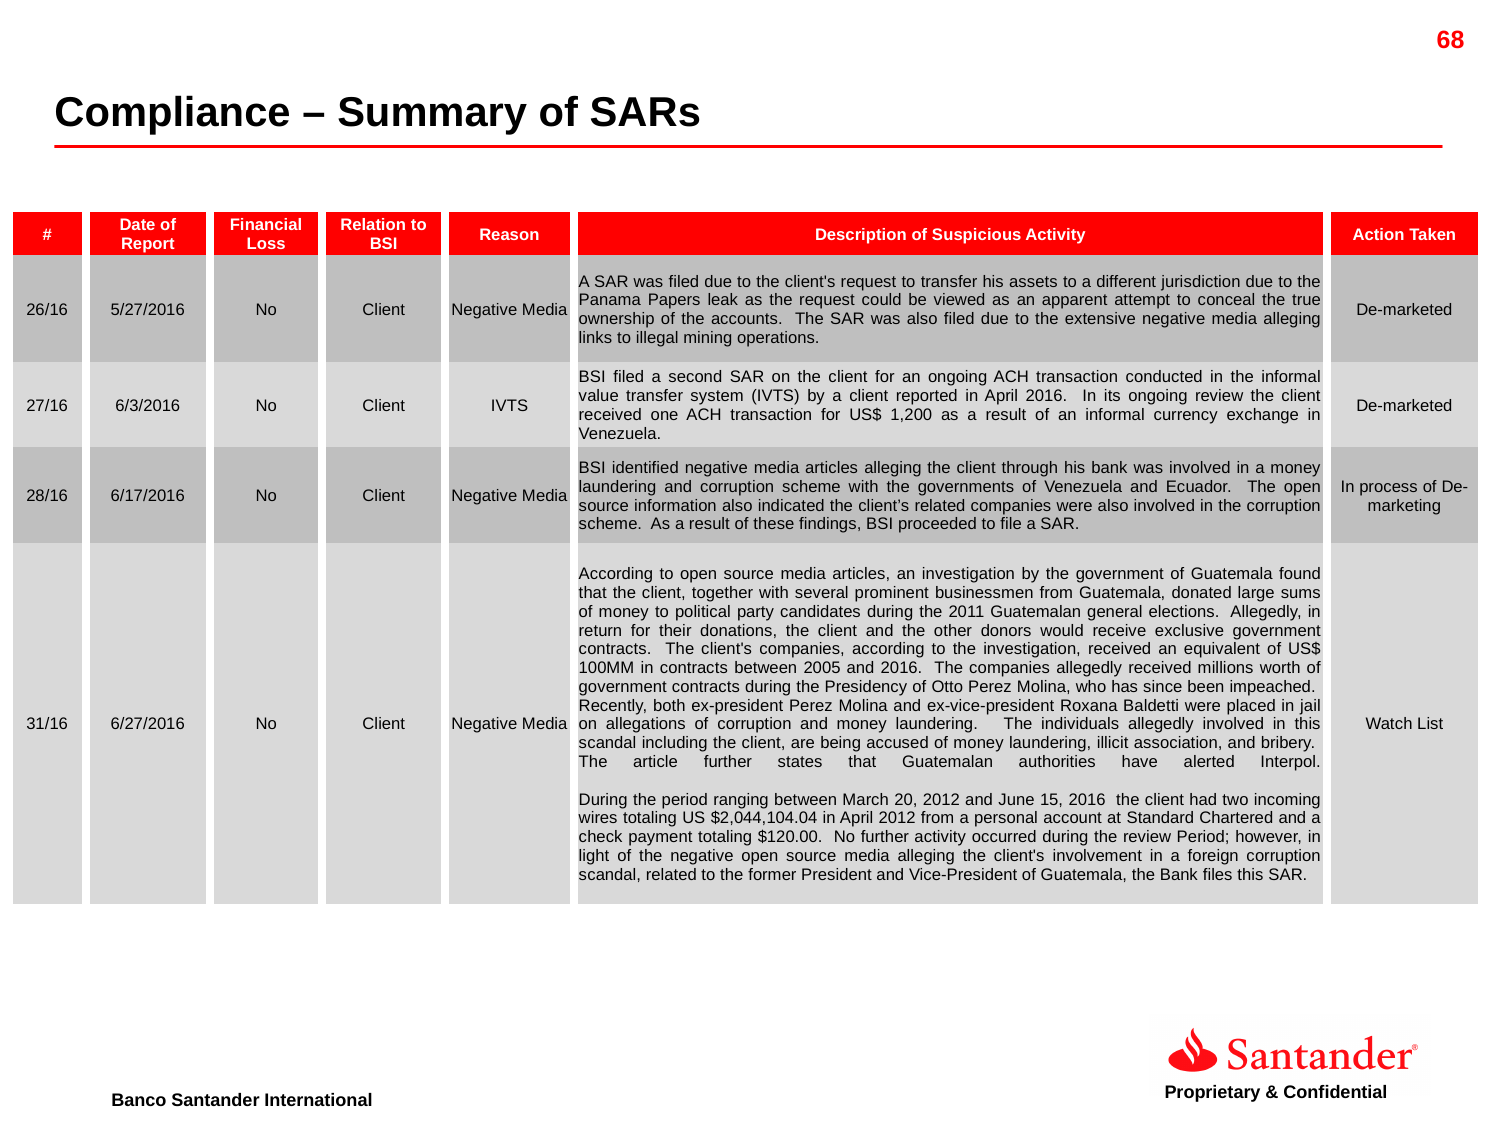

Compliance – Summary of SARs
| # |  | Date of Report |  | Financial Loss |  | Relation to BSI |  | Reason |  | Description of Suspicious Activity |  | Action Taken |
| --- | --- | --- | --- | --- | --- | --- | --- | --- | --- | --- | --- | --- |
| 26/16 |  | 5/27/2016 |  | No |  | Client |  | Negative Media |  | A SAR was filed due to the client's request to transfer his assets to a different jurisdiction due to the Panama Papers leak as the request could be viewed as an apparent attempt to conceal the true ownership of the accounts. The SAR was also filed due to the extensive negative media alleging links to illegal mining operations. |  | De-marketed |
| 27/16 |  | 6/3/2016 |  | No |  | Client |  | IVTS |  | BSI filed a second SAR on the client for an ongoing ACH transaction conducted in the informal value transfer system (IVTS) by a client reported in April 2016. In its ongoing review the client received one ACH transaction for US$ 1,200 as a result of an informal currency exchange in Venezuela. |  | De-marketed |
| 28/16 |  | 6/17/2016 |  | No |  | Client |  | Negative Media |  | BSI identified negative media articles alleging the client through his bank was involved in a money laundering and corruption scheme with the governments of Venezuela and Ecuador. The open source information also indicated the client’s related companies were also involved in the corruption scheme. As a result of these findings, BSI proceeded to file a SAR. |  | In process of De-marketing |
| 31/16 |  | 6/27/2016 |  | No |  | Client |  | Negative Media |  | According to open source media articles, an investigation by the government of Guatemala found that the client, together with several prominent businessmen from Guatemala, donated large sums of money to political party candidates during the 2011 Guatemalan general elections. Allegedly, in return for their donations, the client and the other donors would receive exclusive government contracts. The client's companies, according to the investigation, received an equivalent of US$ 100MM in contracts between 2005 and 2016. The companies allegedly received millions worth of government contracts during the Presidency of Otto Perez Molina, who has since been impeached. Recently, both ex-president Perez Molina and ex-vice-president Roxana Baldetti were placed in jail on allegations of corruption and money laundering. The individuals allegedly involved in this scandal including the client, are being accused of money laundering, illicit association, and bribery. The article further states that Guatemalan authorities have alerted Interpol. During the period ranging between March 20, 2012 and June 15, 2016 the client had two incoming wires totaling US $2,044,104.04 in April 2012 from a personal account at Standard Chartered and a check payment totaling $120.00. No further activity occurred during the review Period; however, in light of the negative open source media alleging the client's involvement in a foreign corruption scandal, related to the former President and Vice-President of Guatemala, the Bank files this SAR. |  | Watch List |